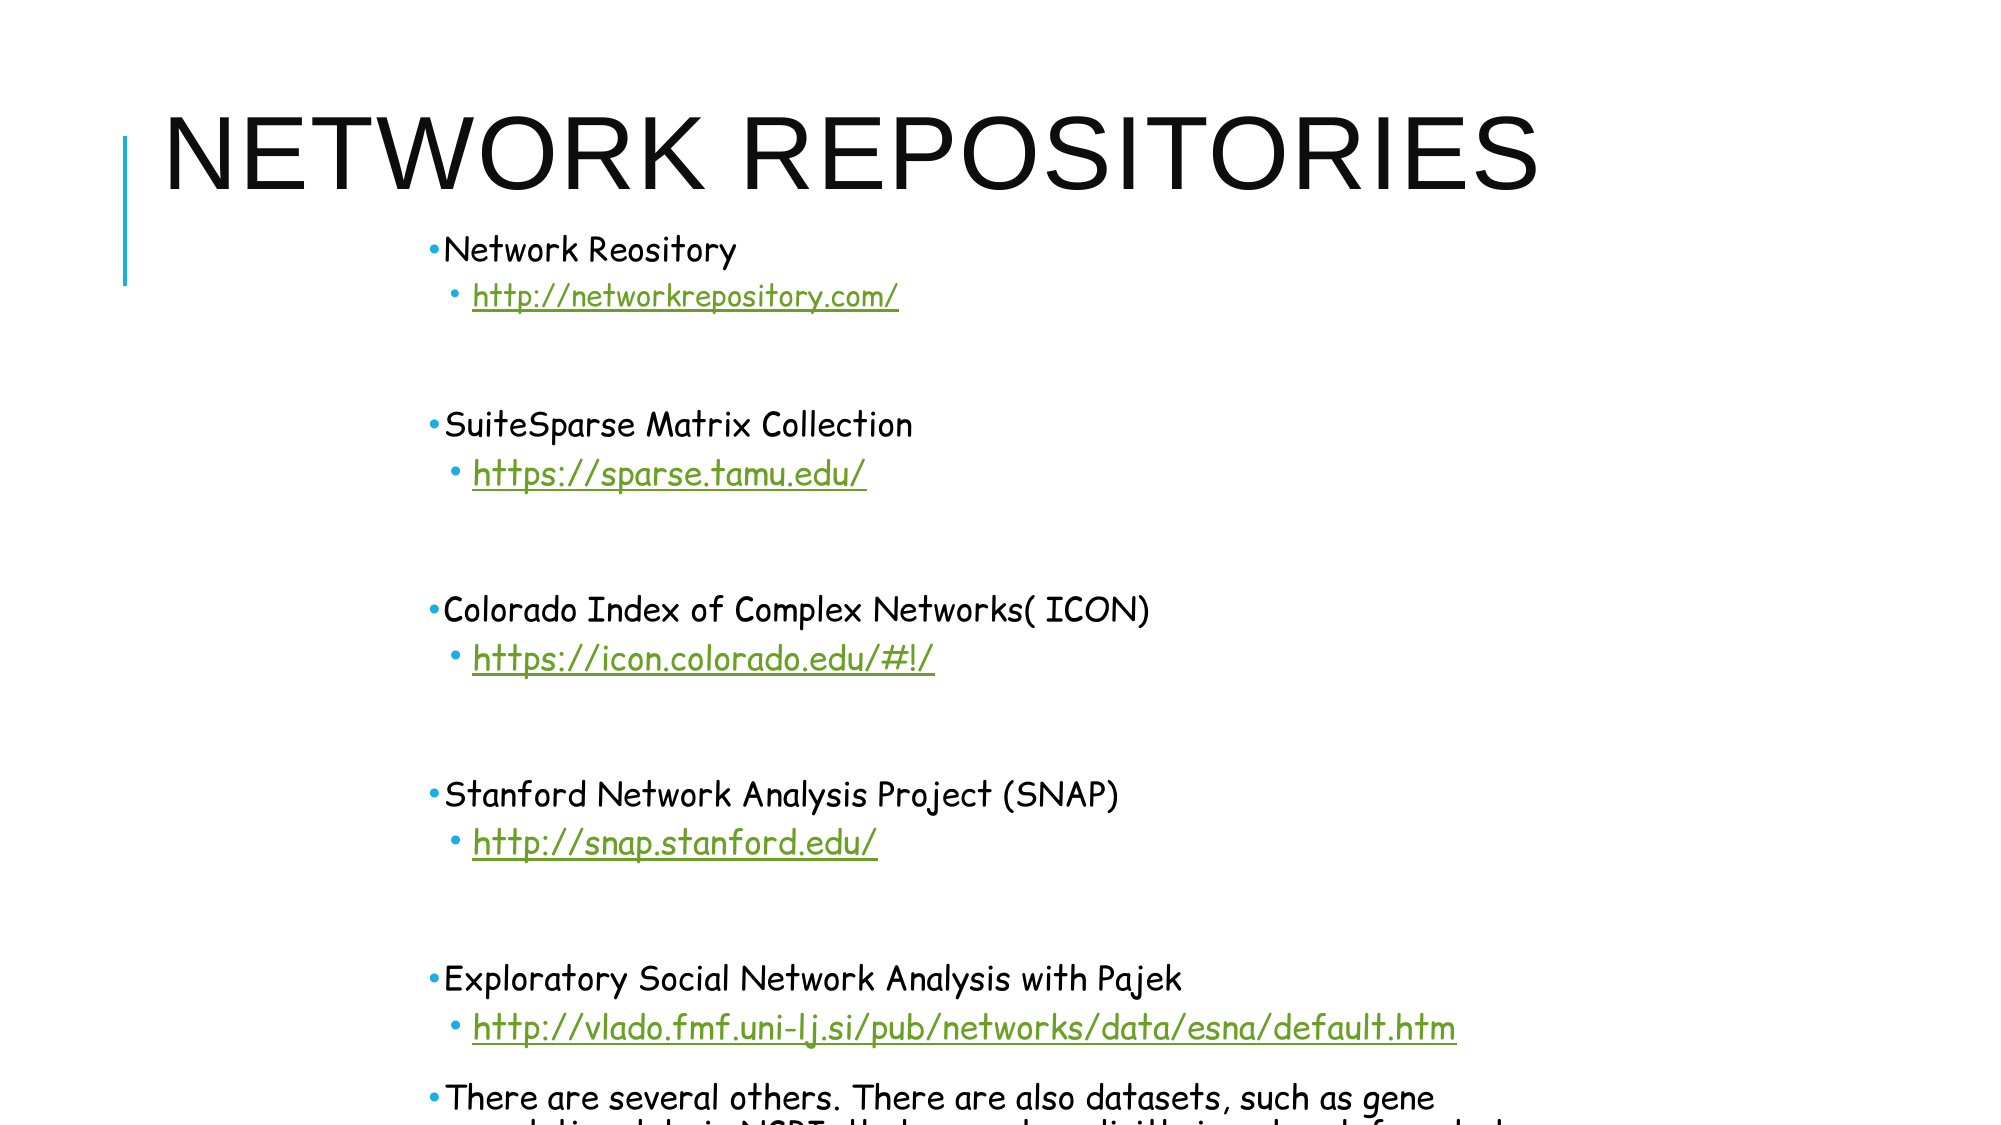

# NETWORK REPOSITORIES
Network Reository
http://networkrepository.com/

SuiteSparse Matrix Collection
https://sparse.tamu.edu/

Colorado Index of Complex Networks( ICON)
https://icon.colorado.edu/#!/

Stanford Network Analysis Project (SNAP)
http://snap.stanford.edu/

Exploratory Social Network Analysis with Pajek
http://vlado.fmf.uni-lj.si/pub/networks/data/esna/default.htm
There are several others. There are also datasets, such as gene correlation data in NCBI, that are not explicitly in network form but can be modeled as networks.